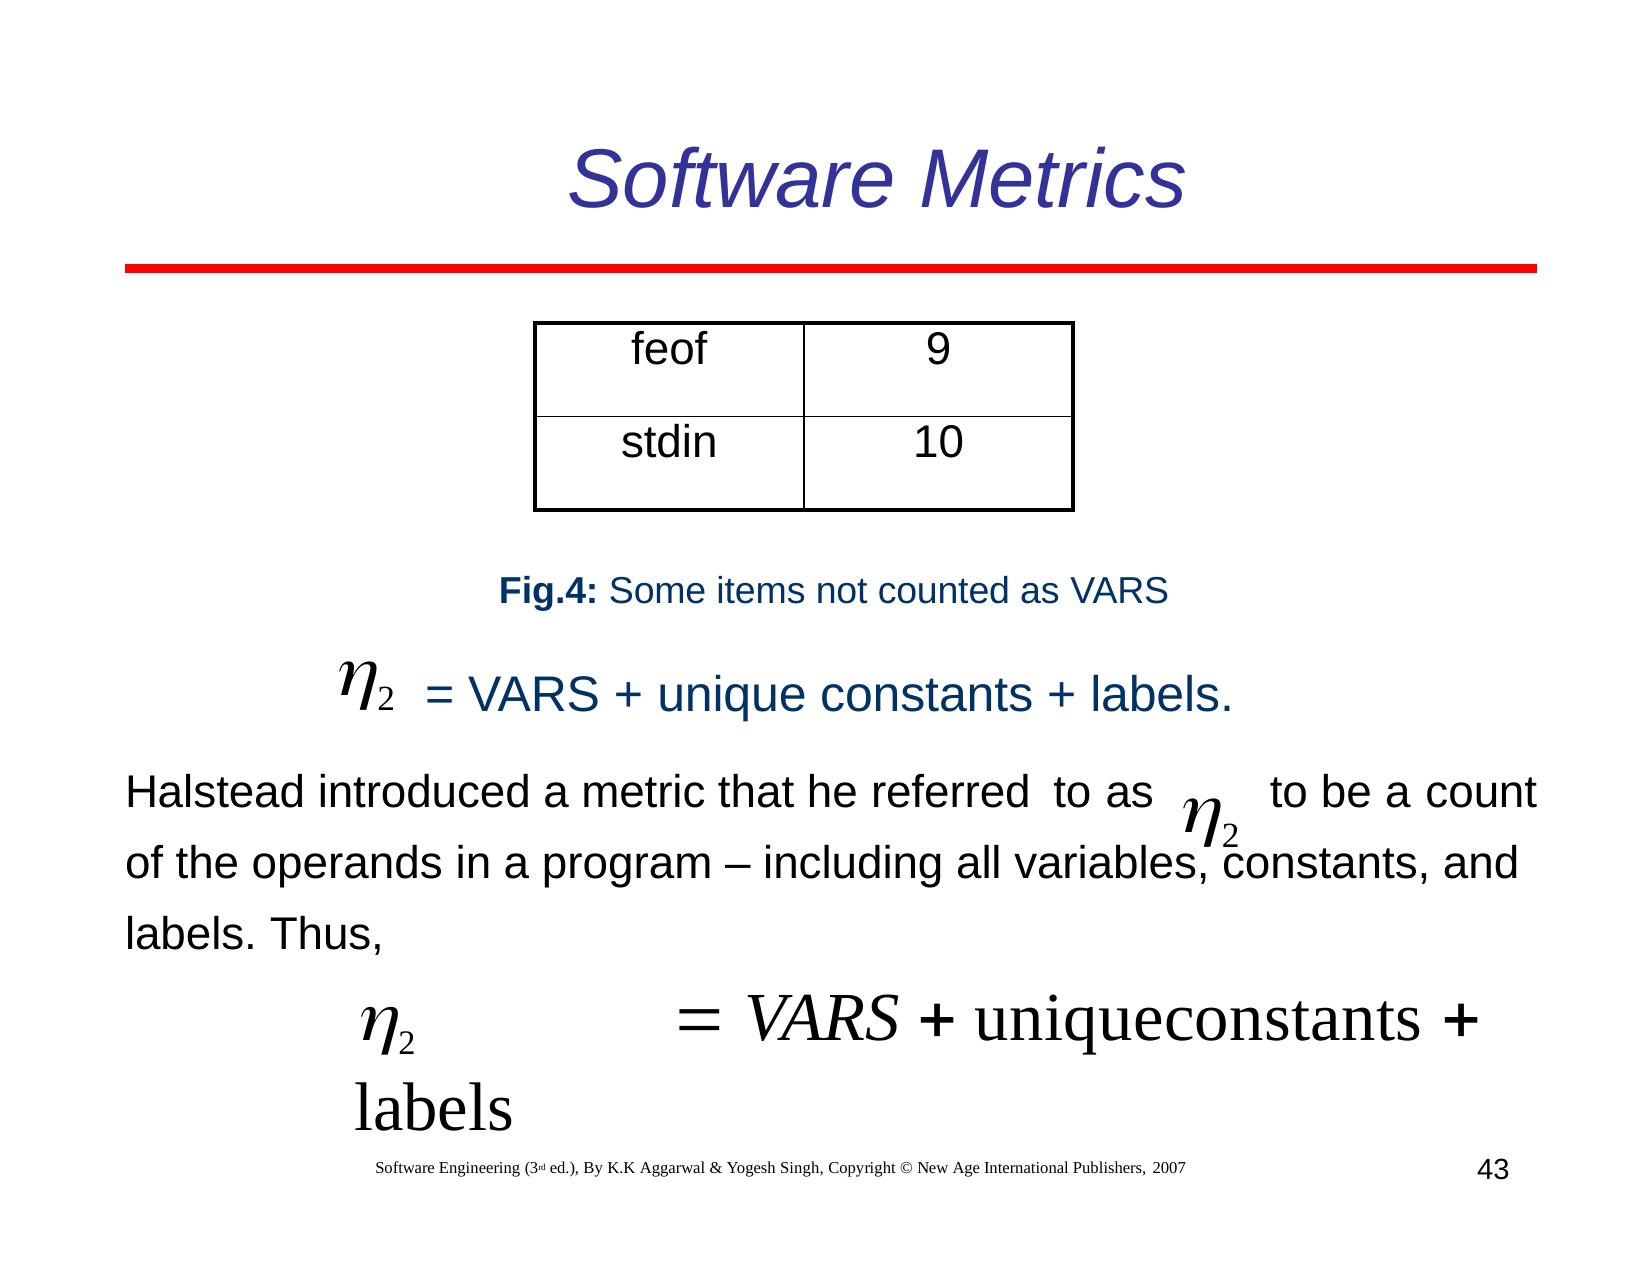

# Software Metrics

| feof | 9 |
| --- | --- |
| stdin | 10 |
Fig.4: Some items not counted as VARS
η2
= VARS + unique constants + labels.
η2
Halstead introduced a metric that he referred to as	to be a count
of the operands in a program – including all variables, constants, and  labels. Thus,
η2	= VARS + uniqueconstants + labels
43
Software Engineering (3rd  ed.), By K.K Aggarwal & Yogesh Singh, Copyright © New Age International Publishers, 2007